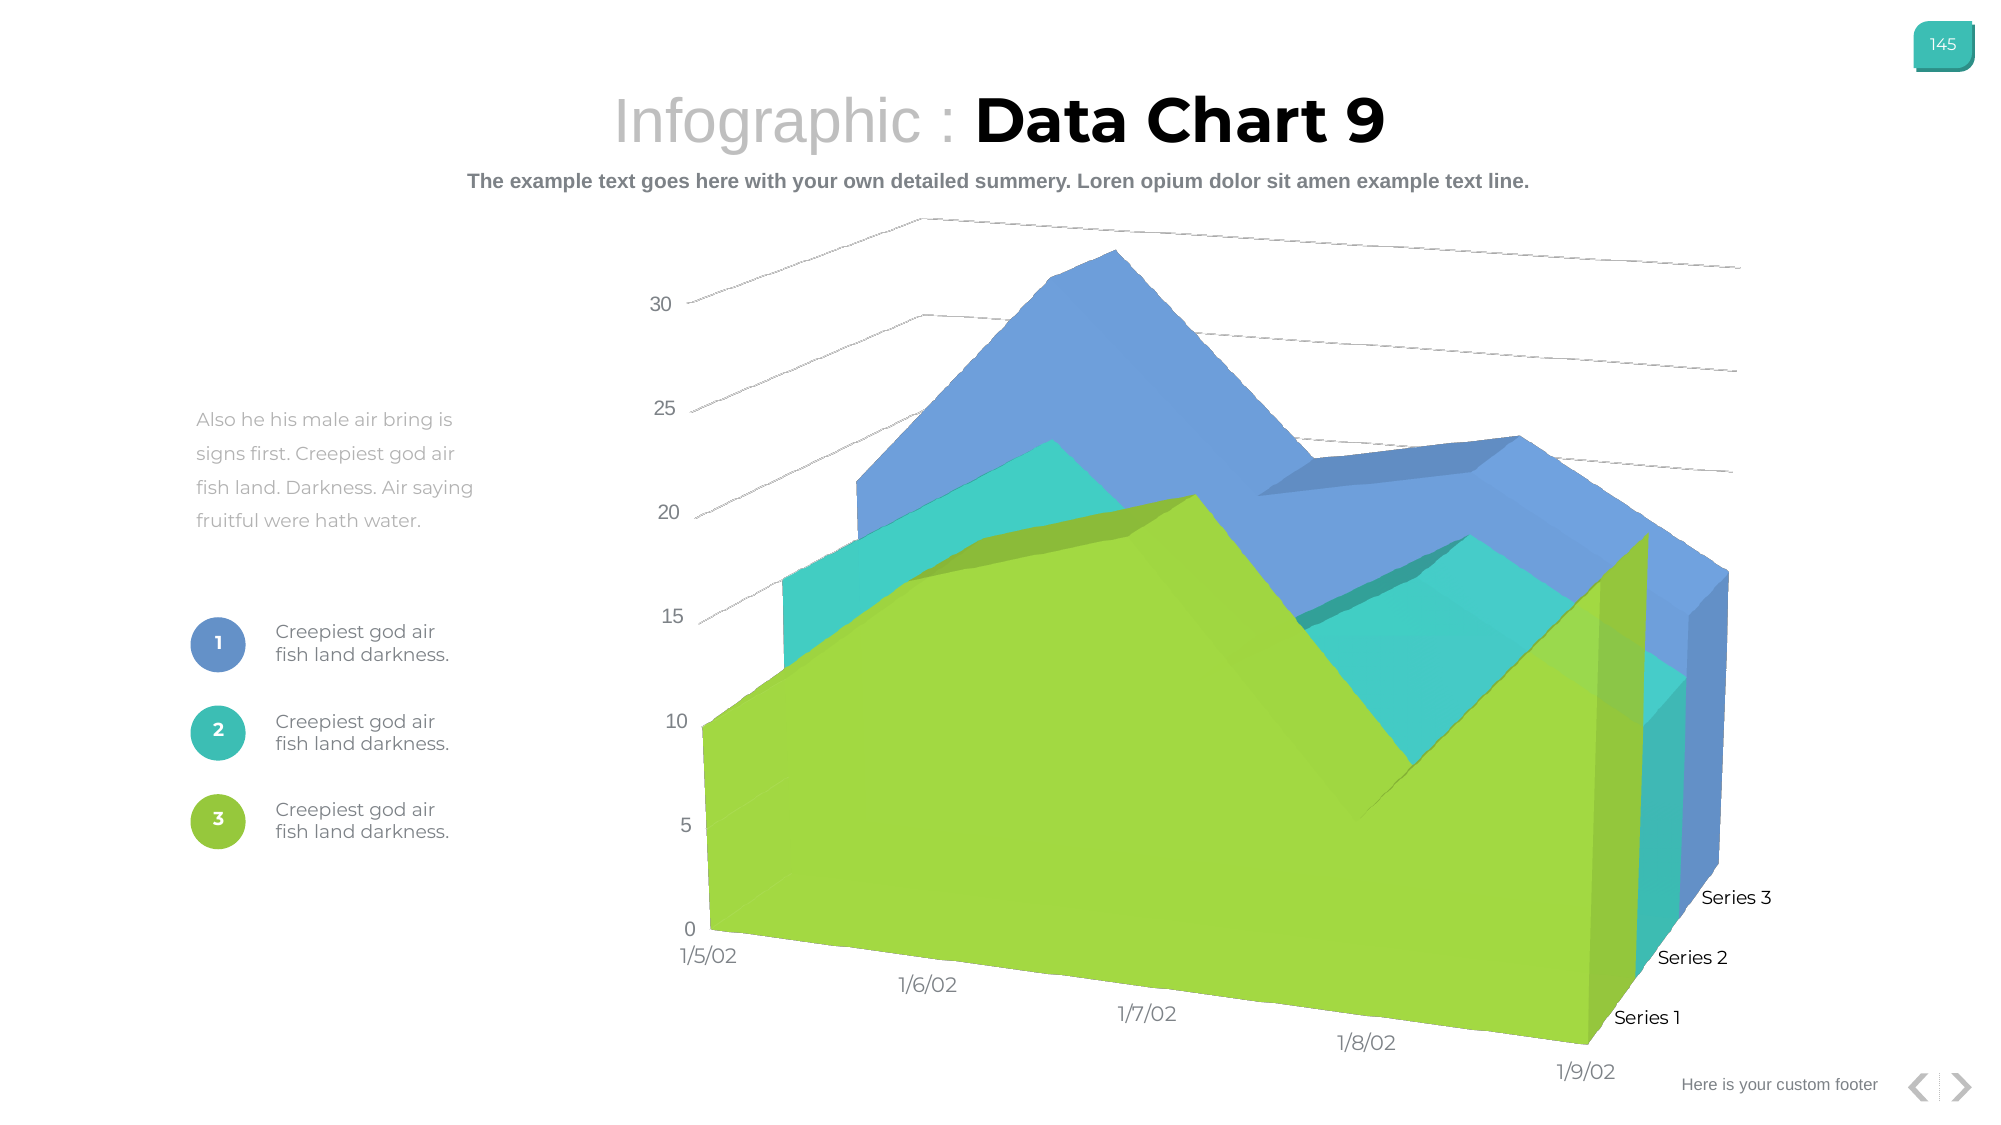

Infographic : Data Chart 9
The example text goes here with your own detailed summery. Loren opium dolor sit amen example text line.

[unsupported chart]

Also he his male air bring is signs first. Creepiest god air fish land. Darkness. Air saying fruitful were hath water.
Creepiest god air fish land darkness.

1
Creepiest god air fish land darkness.

2
Creepiest god air fish land darkness.

3
Here is your custom footer